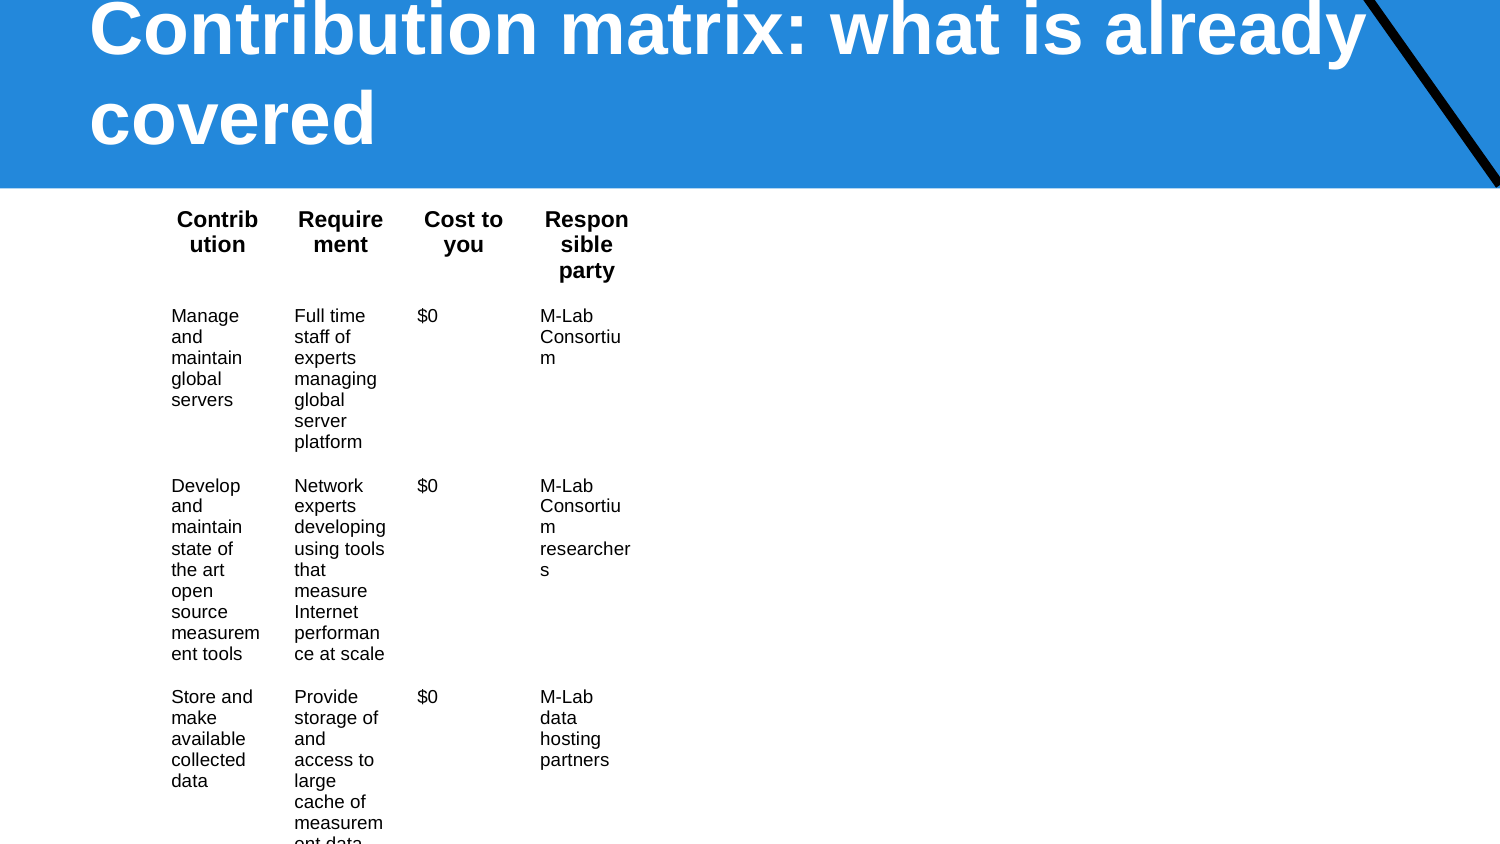

Contribution matrix: what is already covered
| Contribution | Requirement | Cost to you | Responsible party |
| --- | --- | --- | --- |
| Manage and maintain global servers | Full time staff of experts managing global server platform | $0 | M-Lab Consortium |
| Develop and maintain state of the art open source measurement tools | Network experts developing using tools that measure Internet performance at scale | $0 | M-Lab Consortium researchers |
| Store and make available collected data | Provide storage of and access to large cache of measurement data collected by M-Lab | $0 | M-Lab data hosting partners |
| Provision servers | Provide suitable server hardware to interested hosts (3 servers and 1 switch) | $0 | M-Lab Consortium |